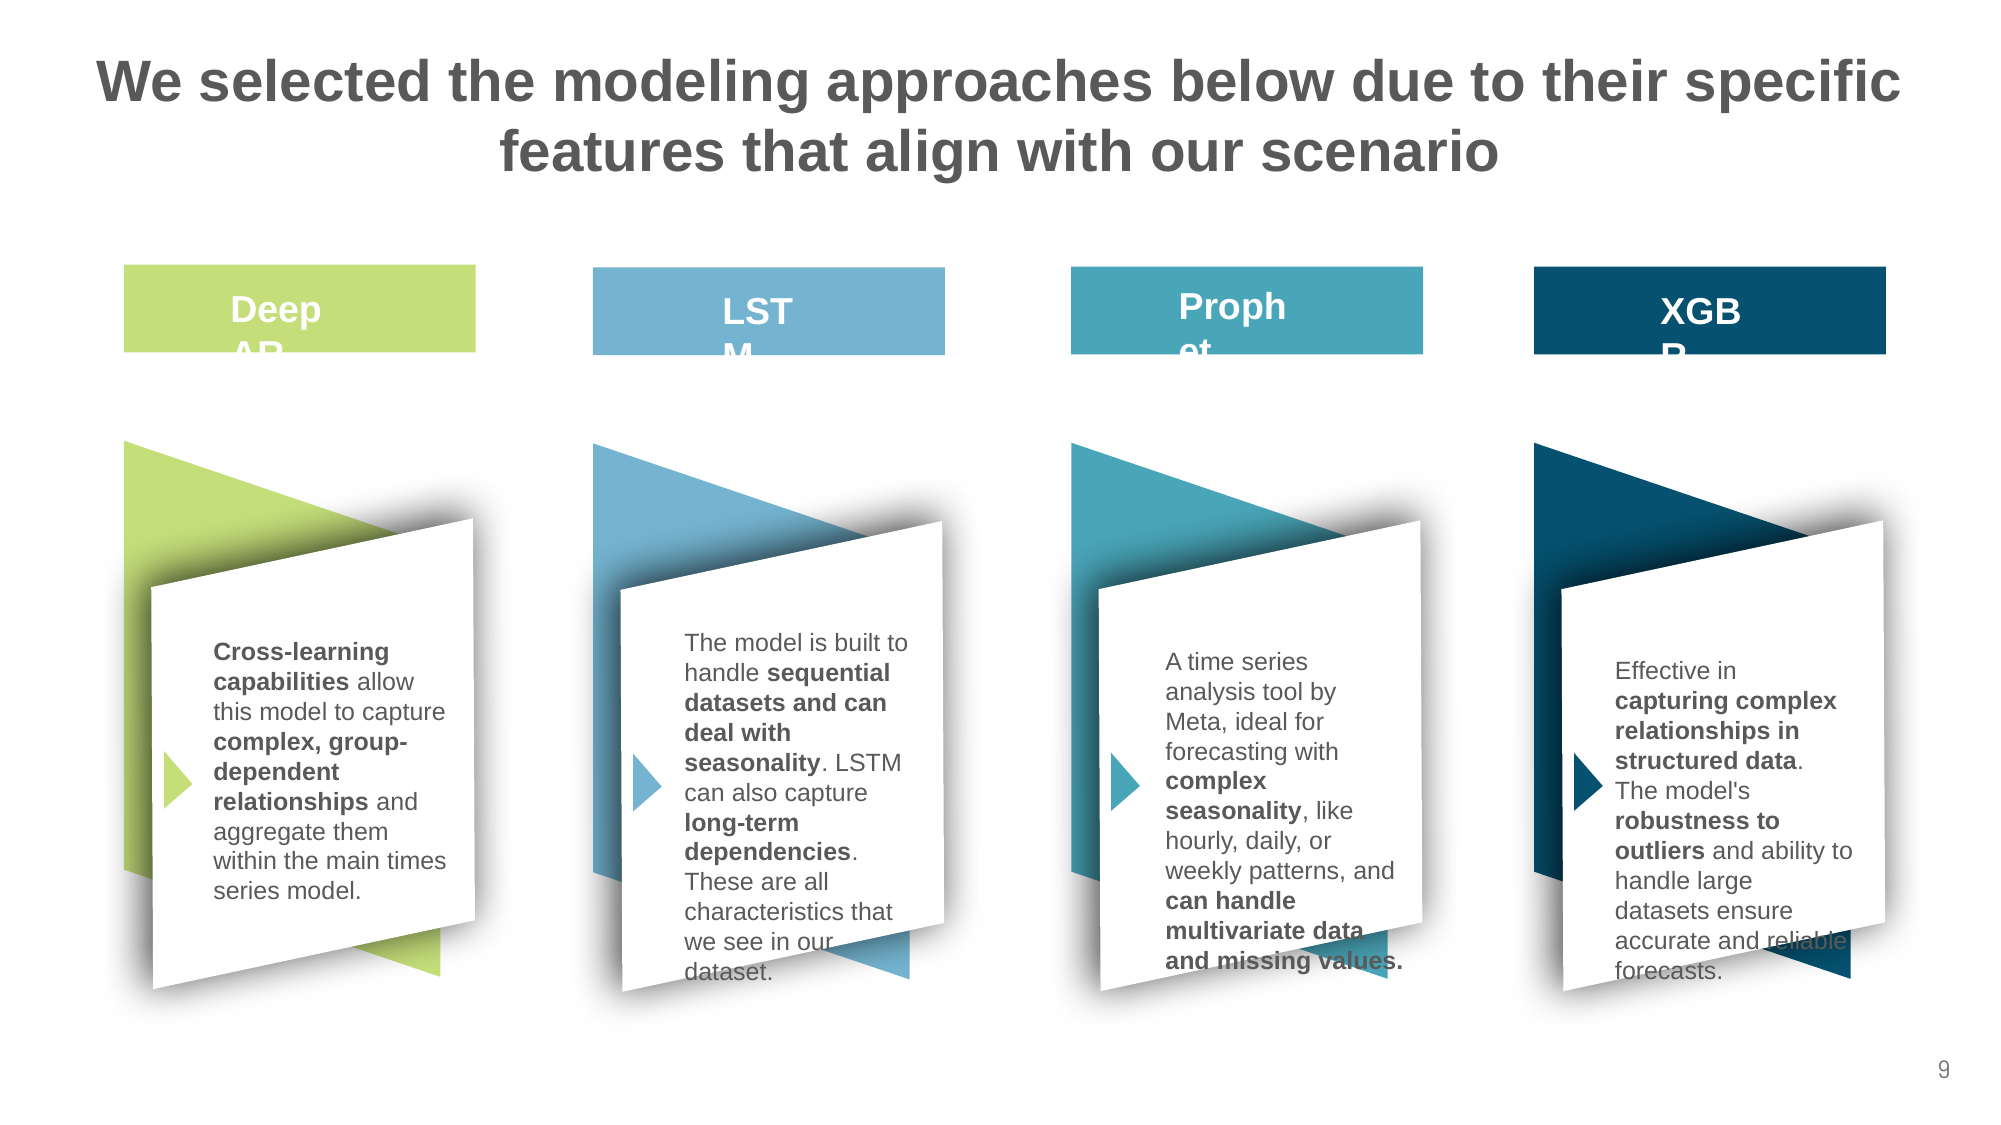

We selected the modeling approaches below due to their specific features that align with our scenario

Deep AR

Cross-learning capabilities allow this model to capture complex, group-dependent relationships and aggregate them within the main times series model.

Prophet

A time series analysis tool by Meta, ideal for forecasting with complex seasonality, like hourly, daily, or weekly patterns, and can handle multivariate data and missing values.

XGBR

LSTM

The model is built to handle sequential datasets and can deal with seasonality. LSTM can also capture long-term dependencies. These are all characteristics that we see in our dataset.

Effective in capturing complex relationships in structured data. The model's robustness to outliers and ability to handle large datasets ensure accurate and reliable forecasts.
9